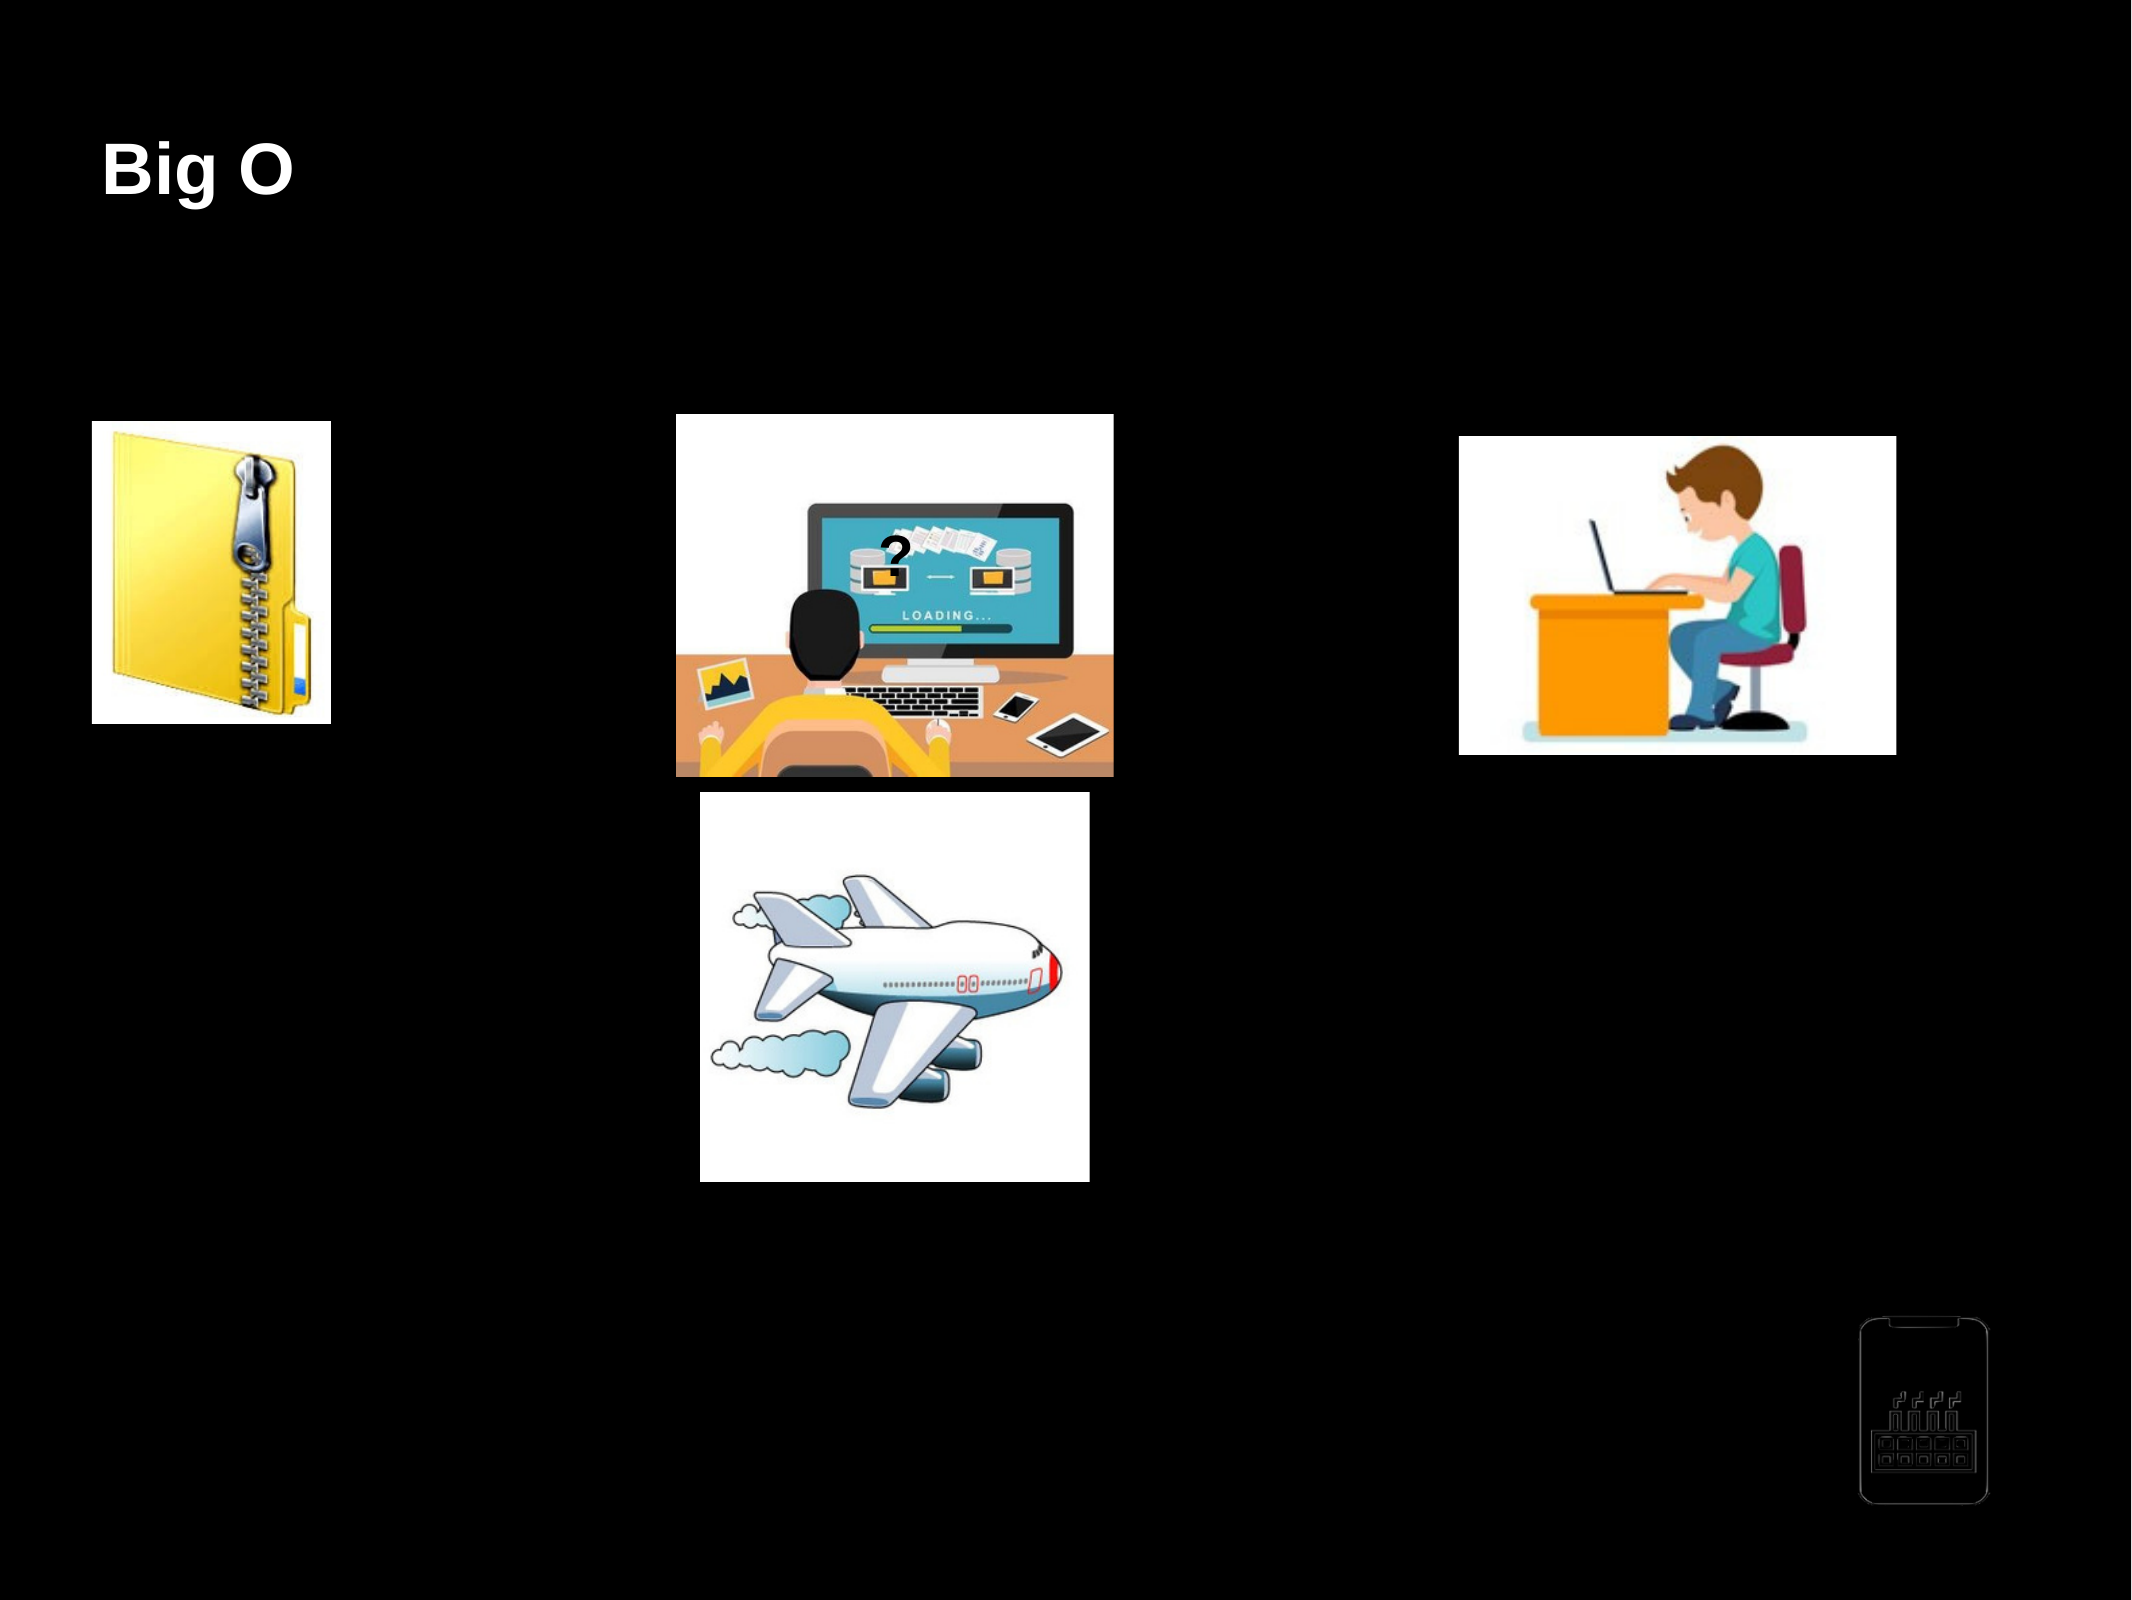

Big O
Big O is the language and metric we use to describe the eﬃciency of algorithms

?

Size : 1TB

AppMillers
www.appmillers.com